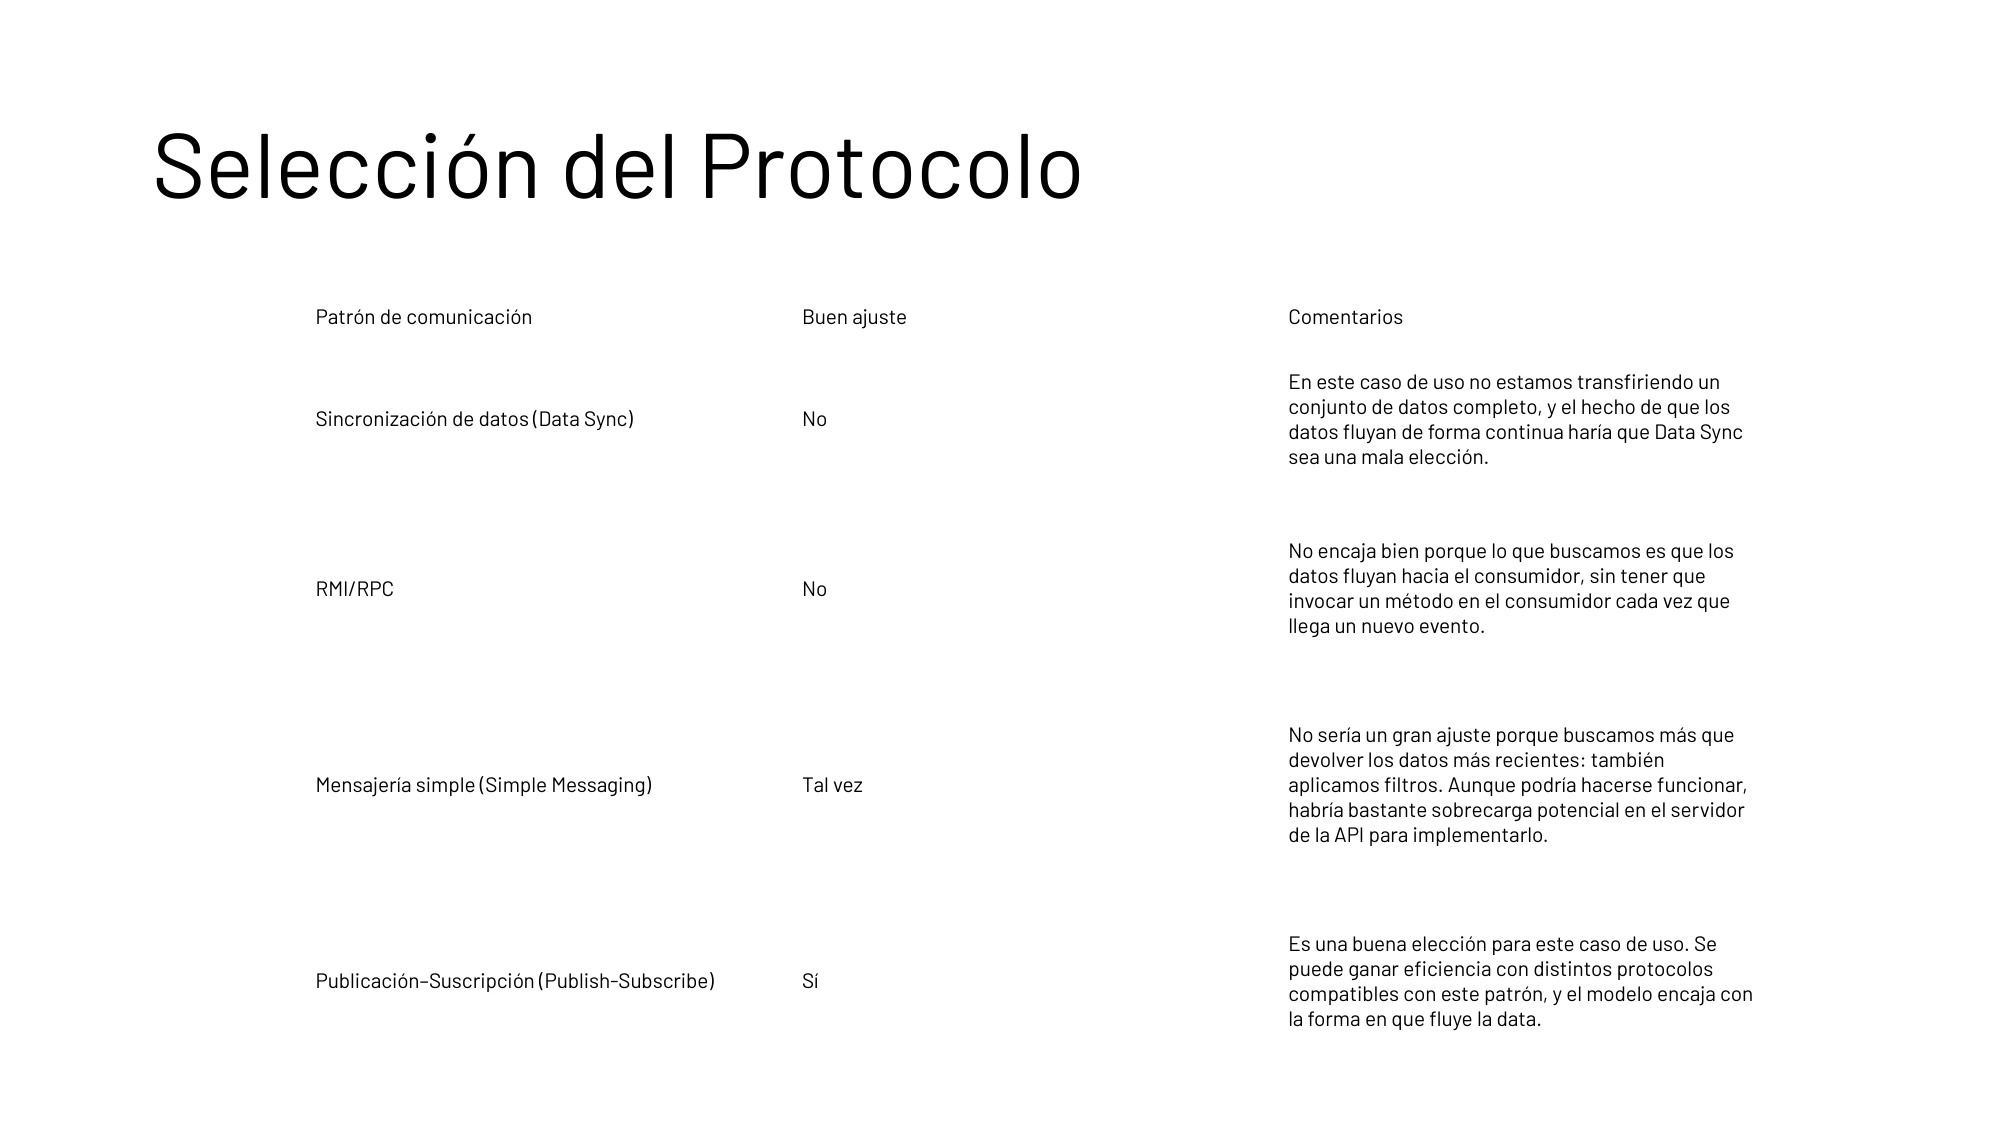

# Selección del Protocolo
| Patrón de comunicación | Buen ajuste | Comentarios |
| --- | --- | --- |
| Sincronización de datos (Data Sync) | No | En este caso de uso no estamos transfiriendo un conjunto de datos completo, y el hecho de que los datos fluyan de forma continua haría que Data Sync sea una mala elección. |
| RMI/RPC | No | No encaja bien porque lo que buscamos es que los datos fluyan hacia el consumidor, sin tener que invocar un método en el consumidor cada vez que llega un nuevo evento. |
| Mensajería simple (Simple Messaging) | Tal vez | No sería un gran ajuste porque buscamos más que devolver los datos más recientes: también aplicamos filtros. Aunque podría hacerse funcionar, habría bastante sobrecarga potencial en el servidor de la API para implementarlo. |
| Publicación–Suscripción (Publish-Subscribe) | Sí | Es una buena elección para este caso de uso. Se puede ganar eficiencia con distintos protocolos compatibles con este patrón, y el modelo encaja con la forma en que fluye la data. |